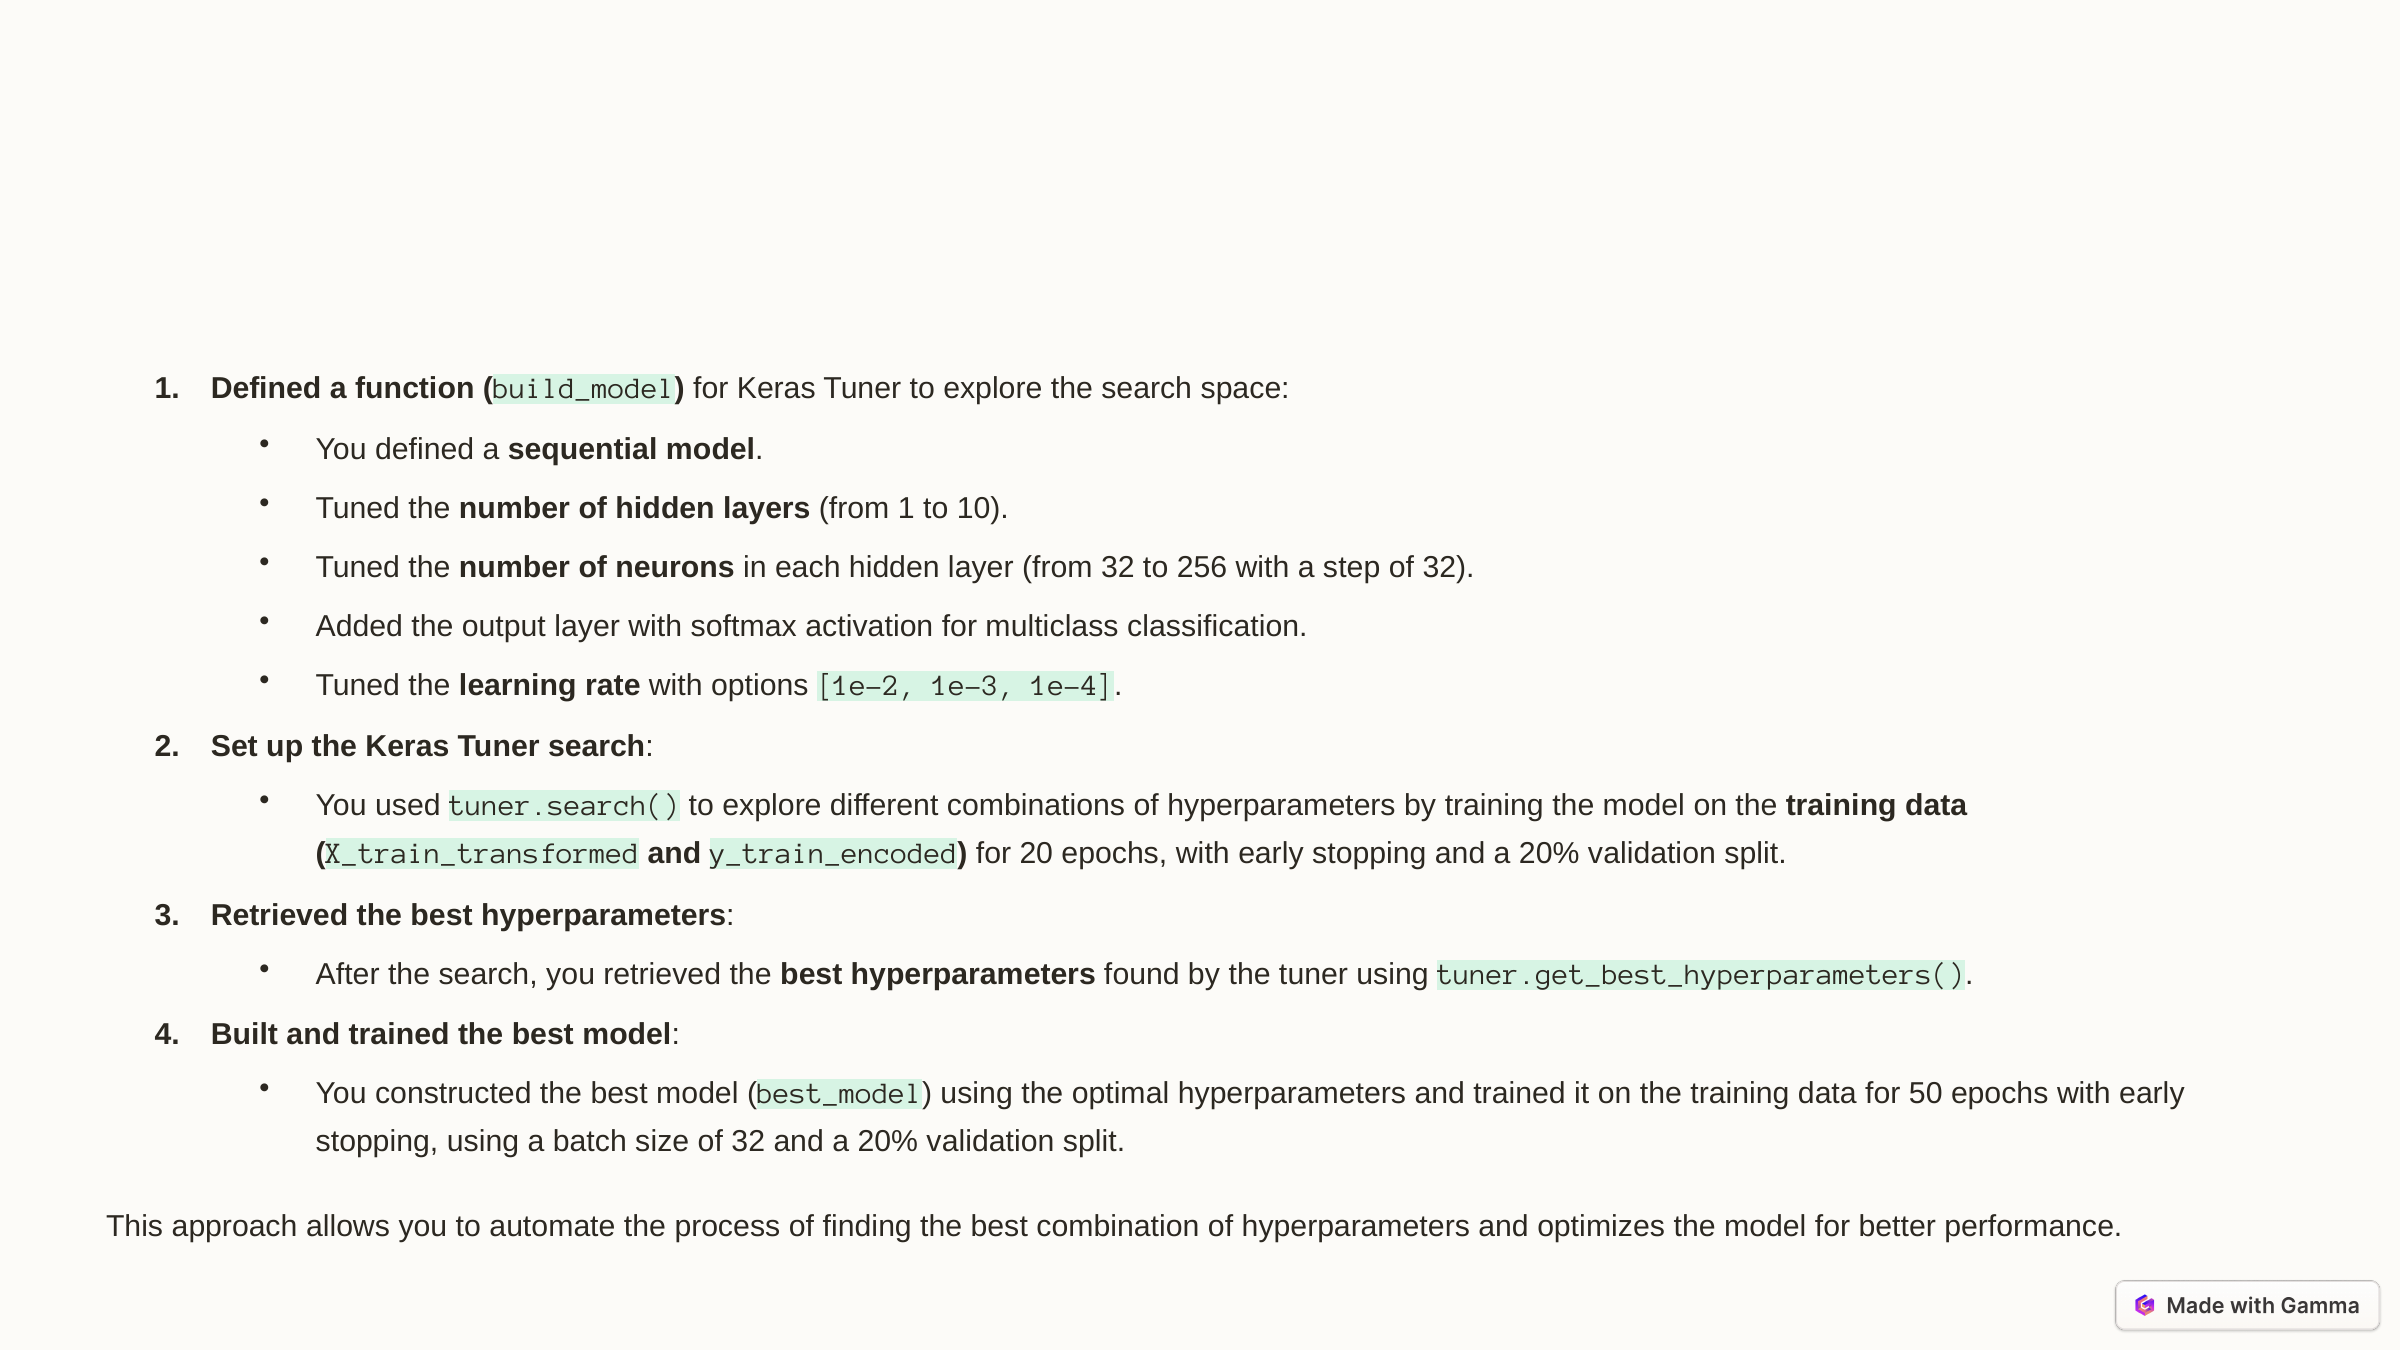

Defined a function (build_model) for Keras Tuner to explore the search space:
You defined a sequential model.
Tuned the number of hidden layers (from 1 to 10).
Tuned the number of neurons in each hidden layer (from 32 to 256 with a step of 32).
Added the output layer with softmax activation for multiclass classification.
Tuned the learning rate with options [1e-2, 1e-3, 1e-4].
Set up the Keras Tuner search:
You used tuner.search() to explore different combinations of hyperparameters by training the model on the training data (X_train_transformed and y_train_encoded) for 20 epochs, with early stopping and a 20% validation split.
Retrieved the best hyperparameters:
After the search, you retrieved the best hyperparameters found by the tuner using tuner.get_best_hyperparameters().
Built and trained the best model:
You constructed the best model (best_model) using the optimal hyperparameters and trained it on the training data for 50 epochs with early stopping, using a batch size of 32 and a 20% validation split.
This approach allows you to automate the process of finding the best combination of hyperparameters and optimizes the model for better performance.